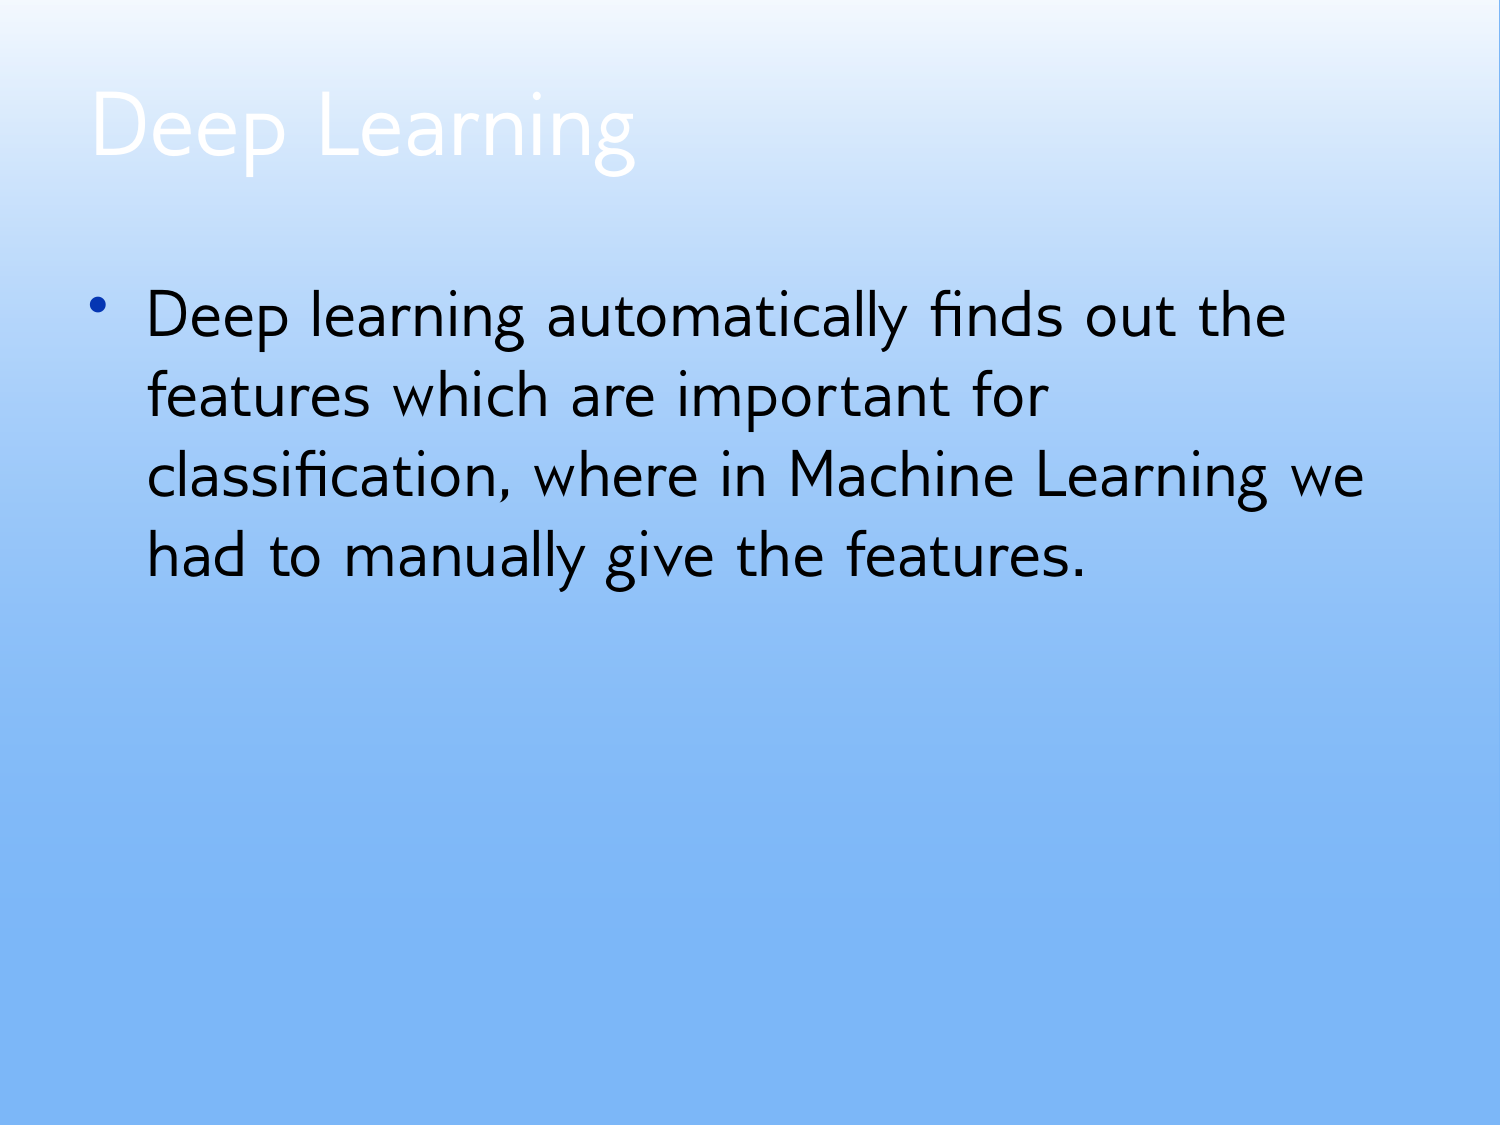

# Deep Learning
Deep learning automatically finds out the features which are important for classification, where in Machine Learning we had to manually give the features.